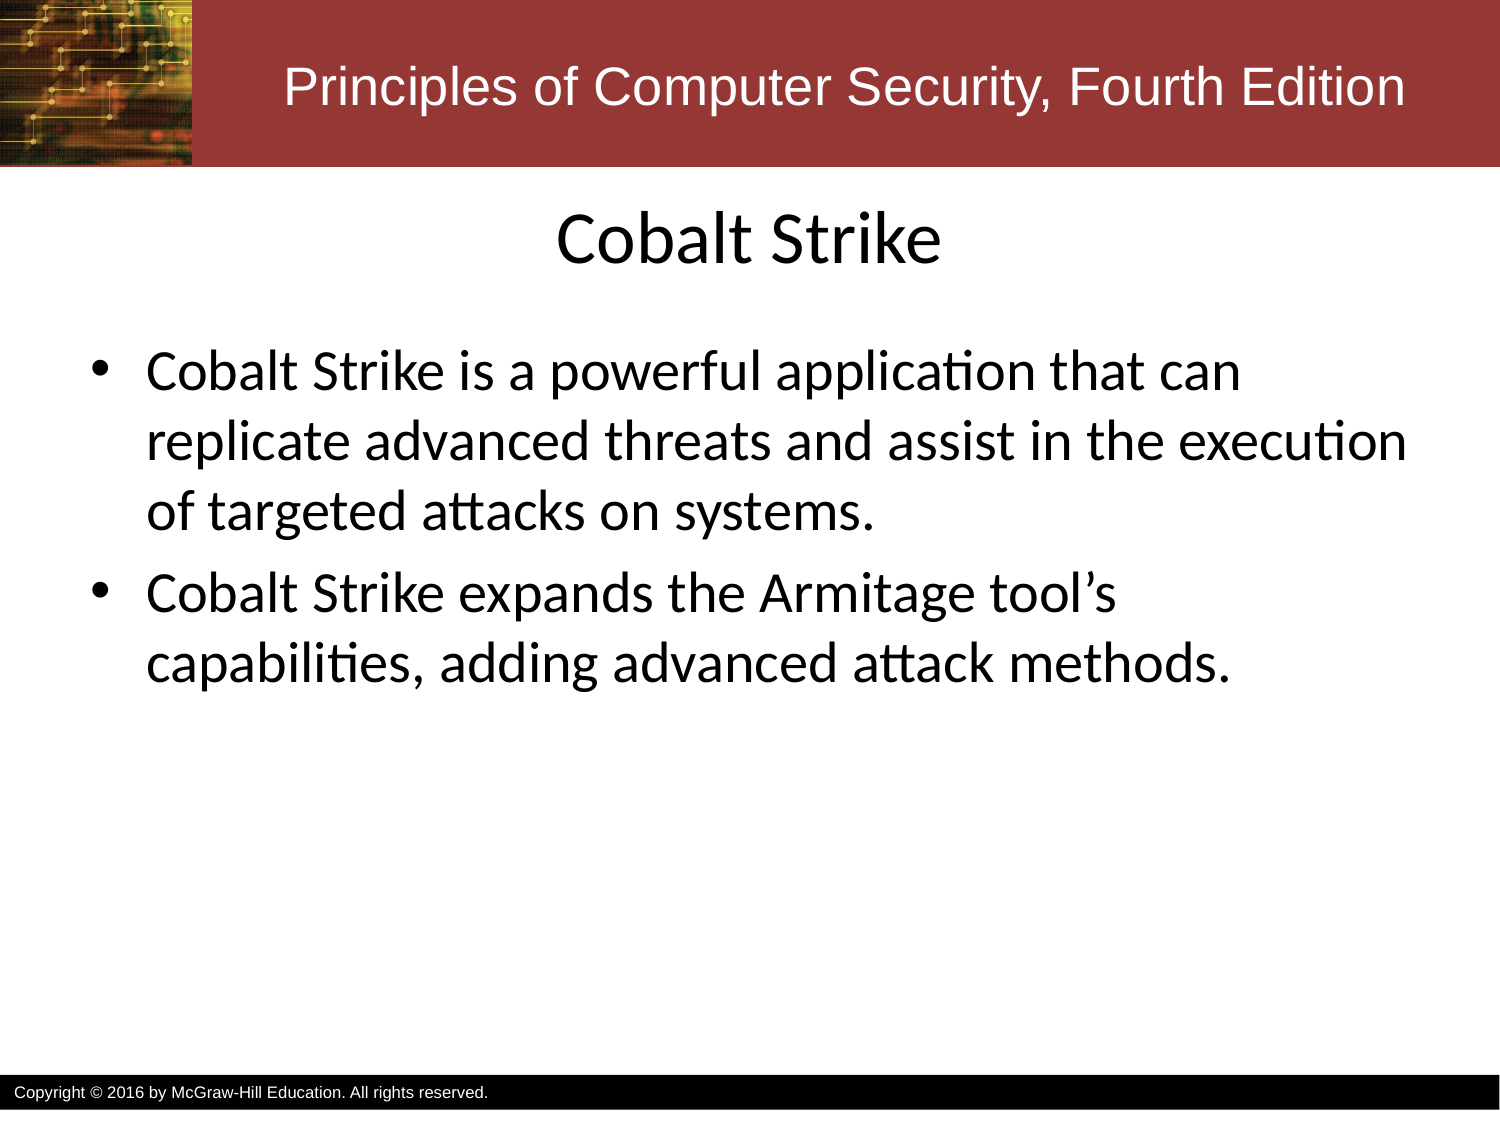

# Cobalt Strike
Cobalt Strike is a powerful application that can replicate advanced threats and assist in the execution of targeted attacks on systems.
Cobalt Strike expands the Armitage tool’s capabilities, adding advanced attack methods.